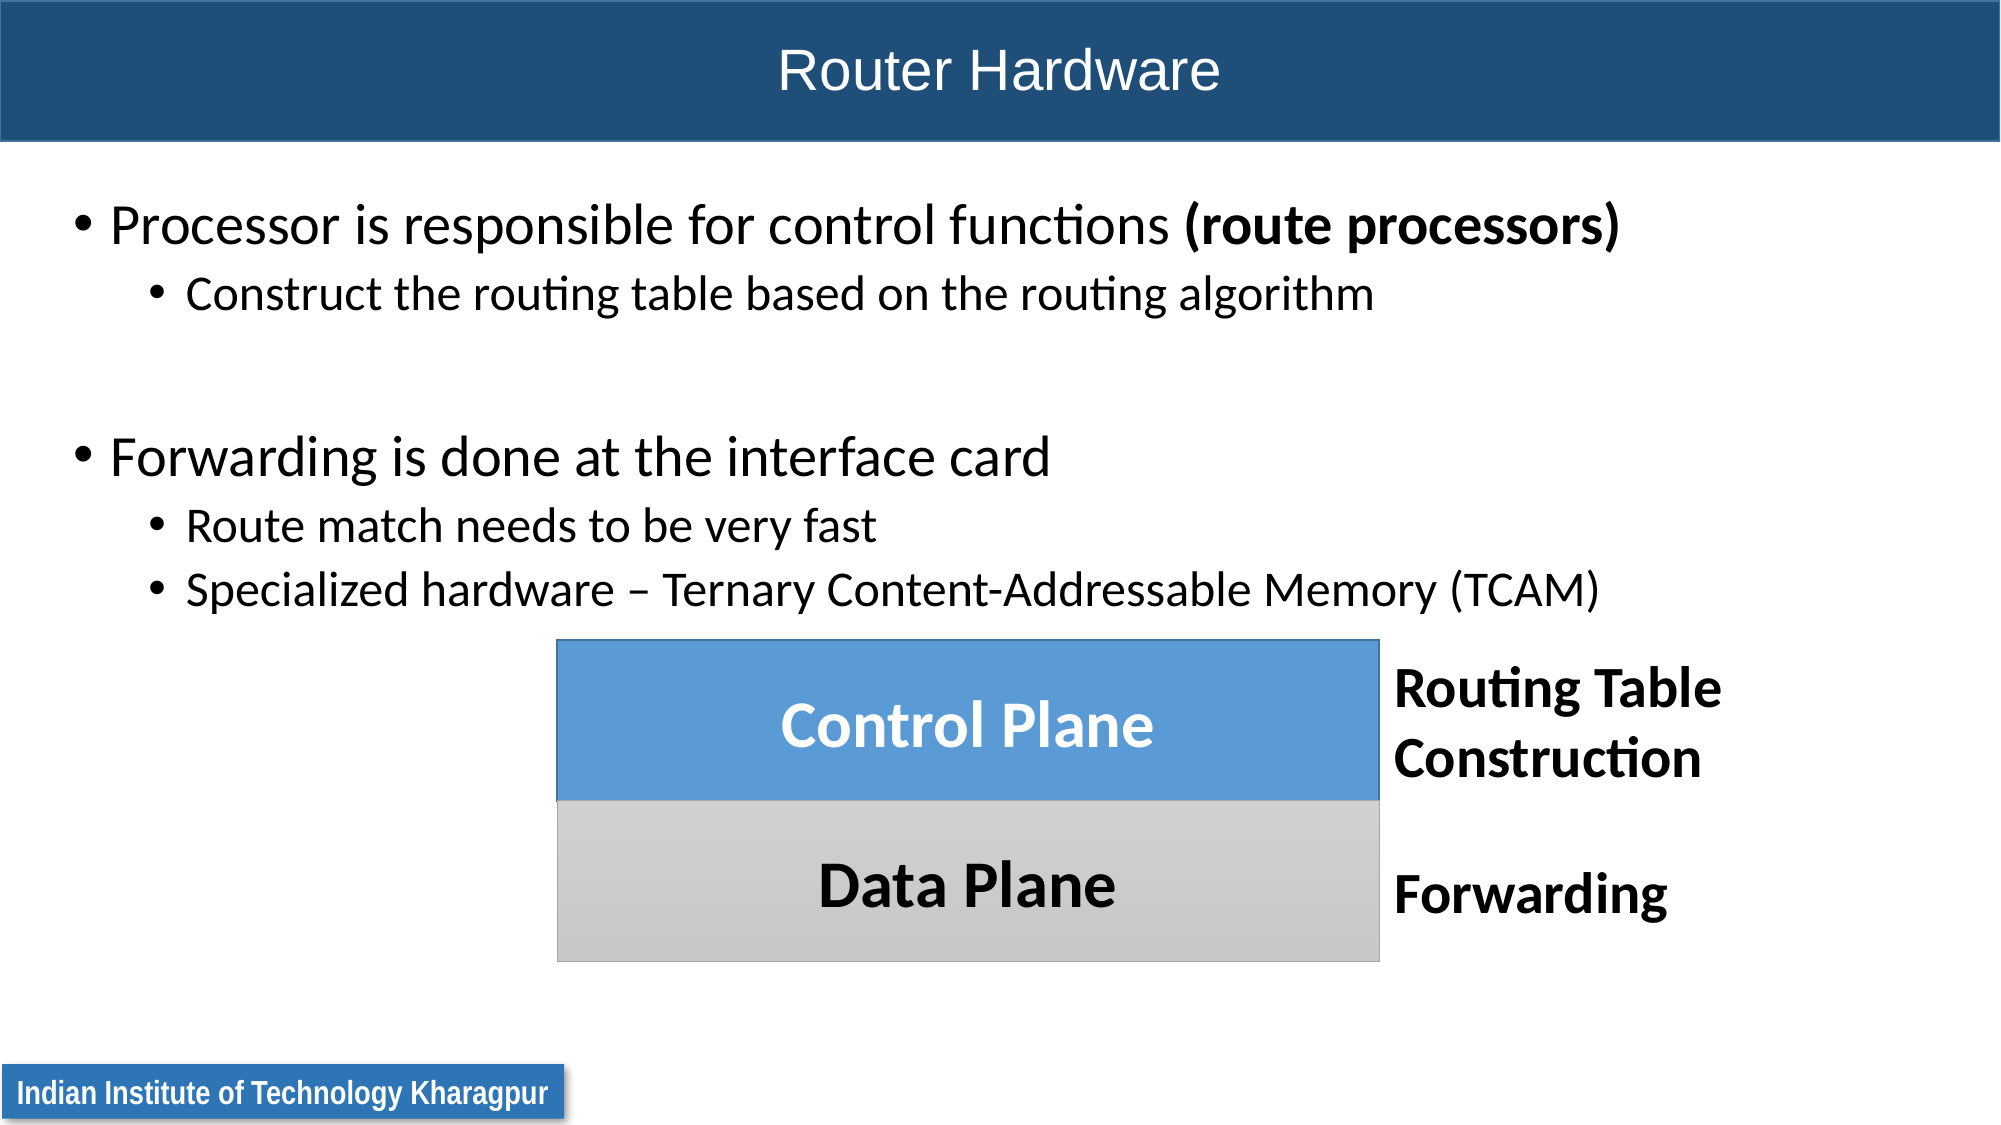

# Router Hardware
Processor is responsible for control functions (route processors)
Construct the routing table based on the routing algorithm

Forwarding is done at the interface card
Route match needs to be very fast
Specialized hardware – Ternary Content-Addressable Memory (TCAM)
Control Plane
Routing Table Construction
Data Plane
Forwarding